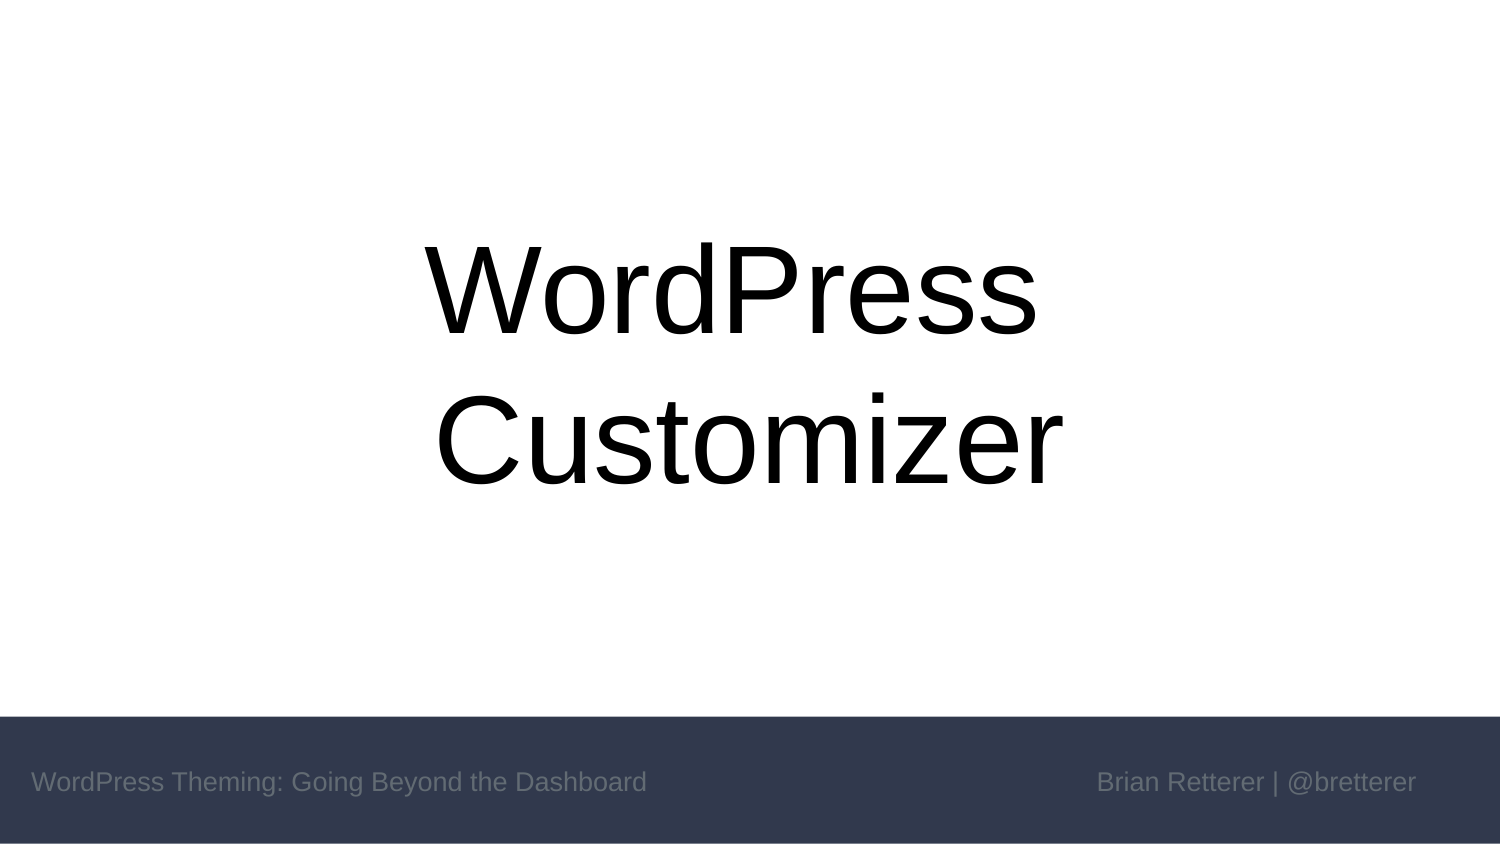

WordPress
Customizer
WordPress Theming: Going Beyond the Dashboard
Brian Retterer | @bretterer